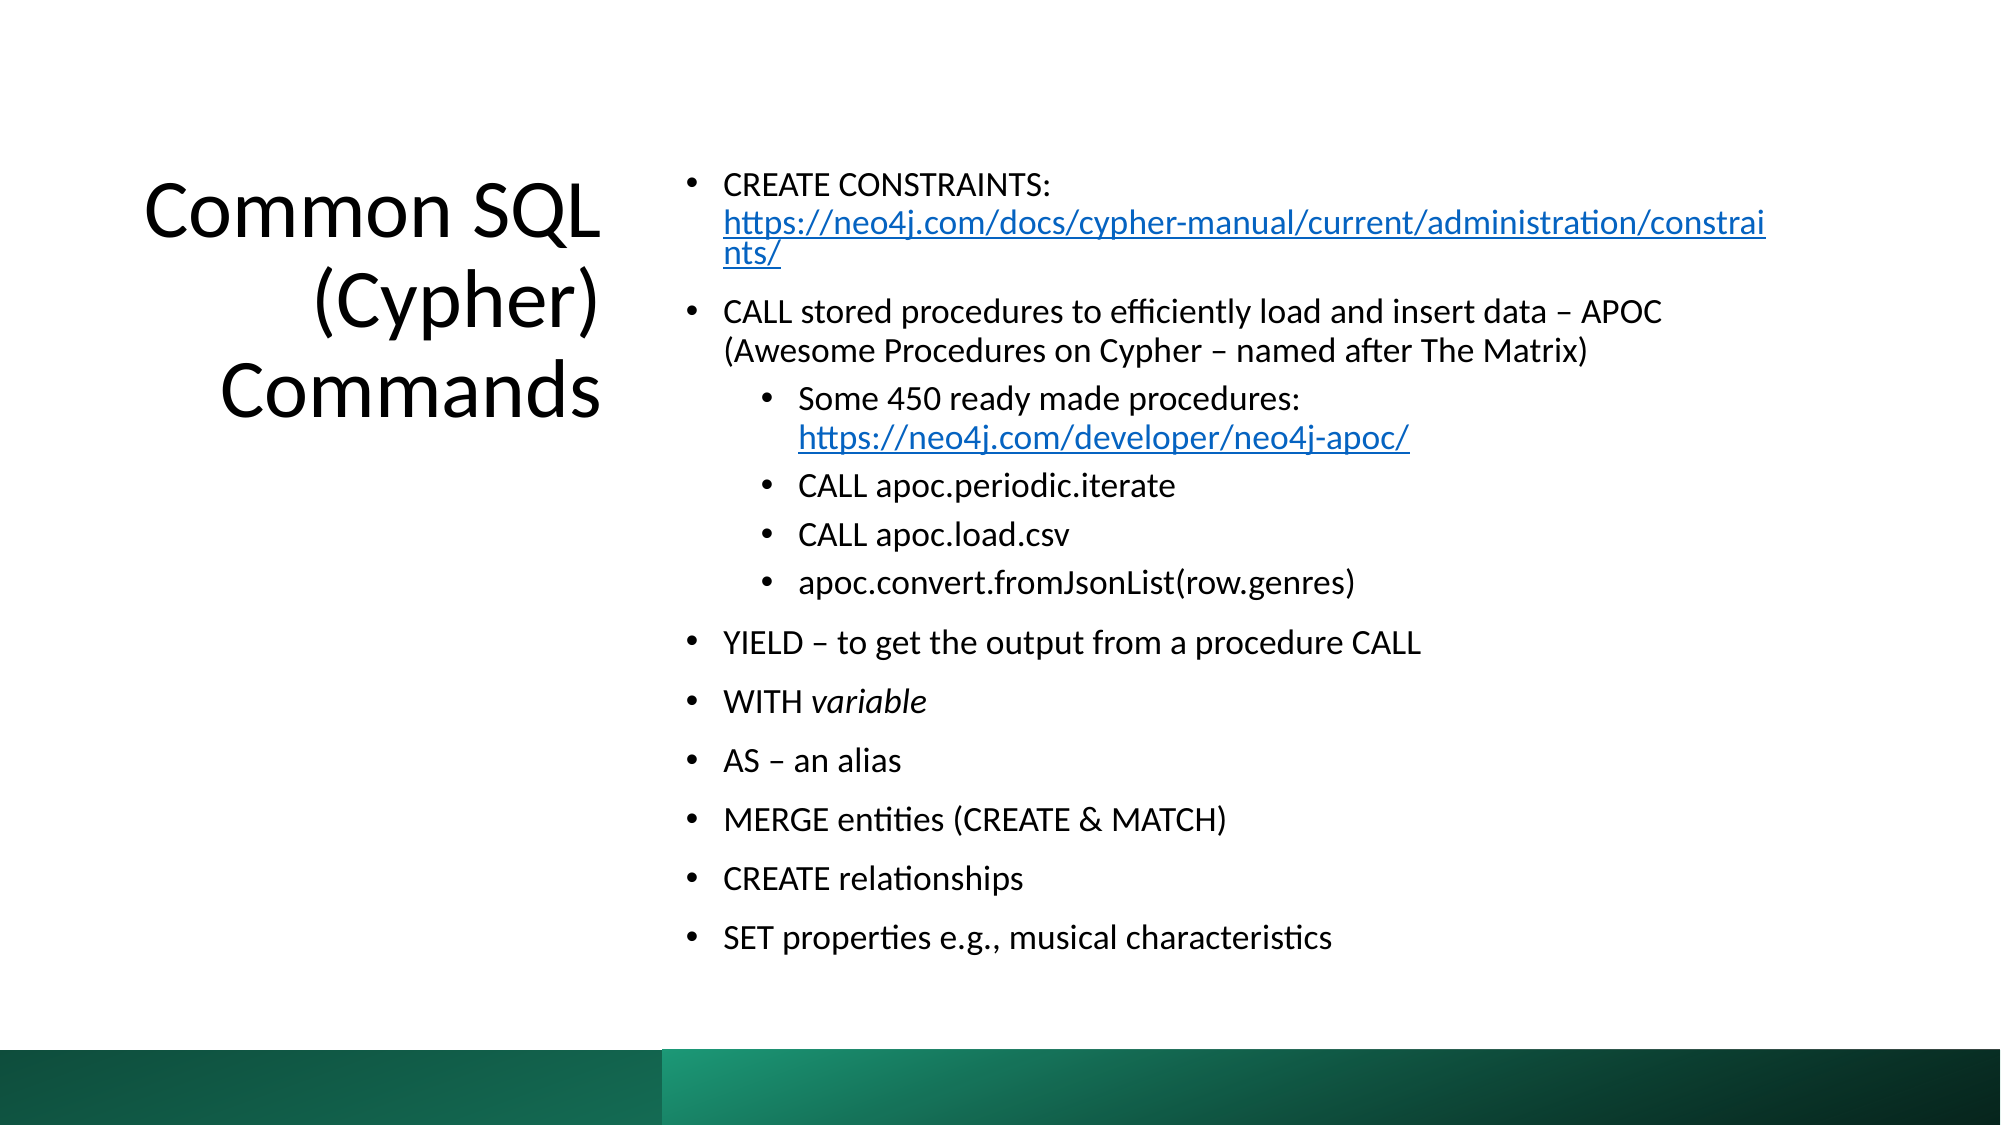

Common SQL (Cypher) Commands
CREATE CONSTRAINTS: https://neo4j.com/docs/cypher-manual/current/administration/constraints/
CALL stored procedures to efficiently load and insert data – APOC (Awesome Procedures on Cypher – named after The Matrix)
Some 450 ready made procedures: https://neo4j.com/developer/neo4j-apoc/
CALL apoc.periodic.iterate
CALL apoc.load.csv
apoc.convert.fromJsonList(row.genres)
YIELD – to get the output from a procedure CALL
WITH variable
AS – an alias
MERGE entities (CREATE & MATCH)
CREATE relationships
SET properties e.g., musical characteristics